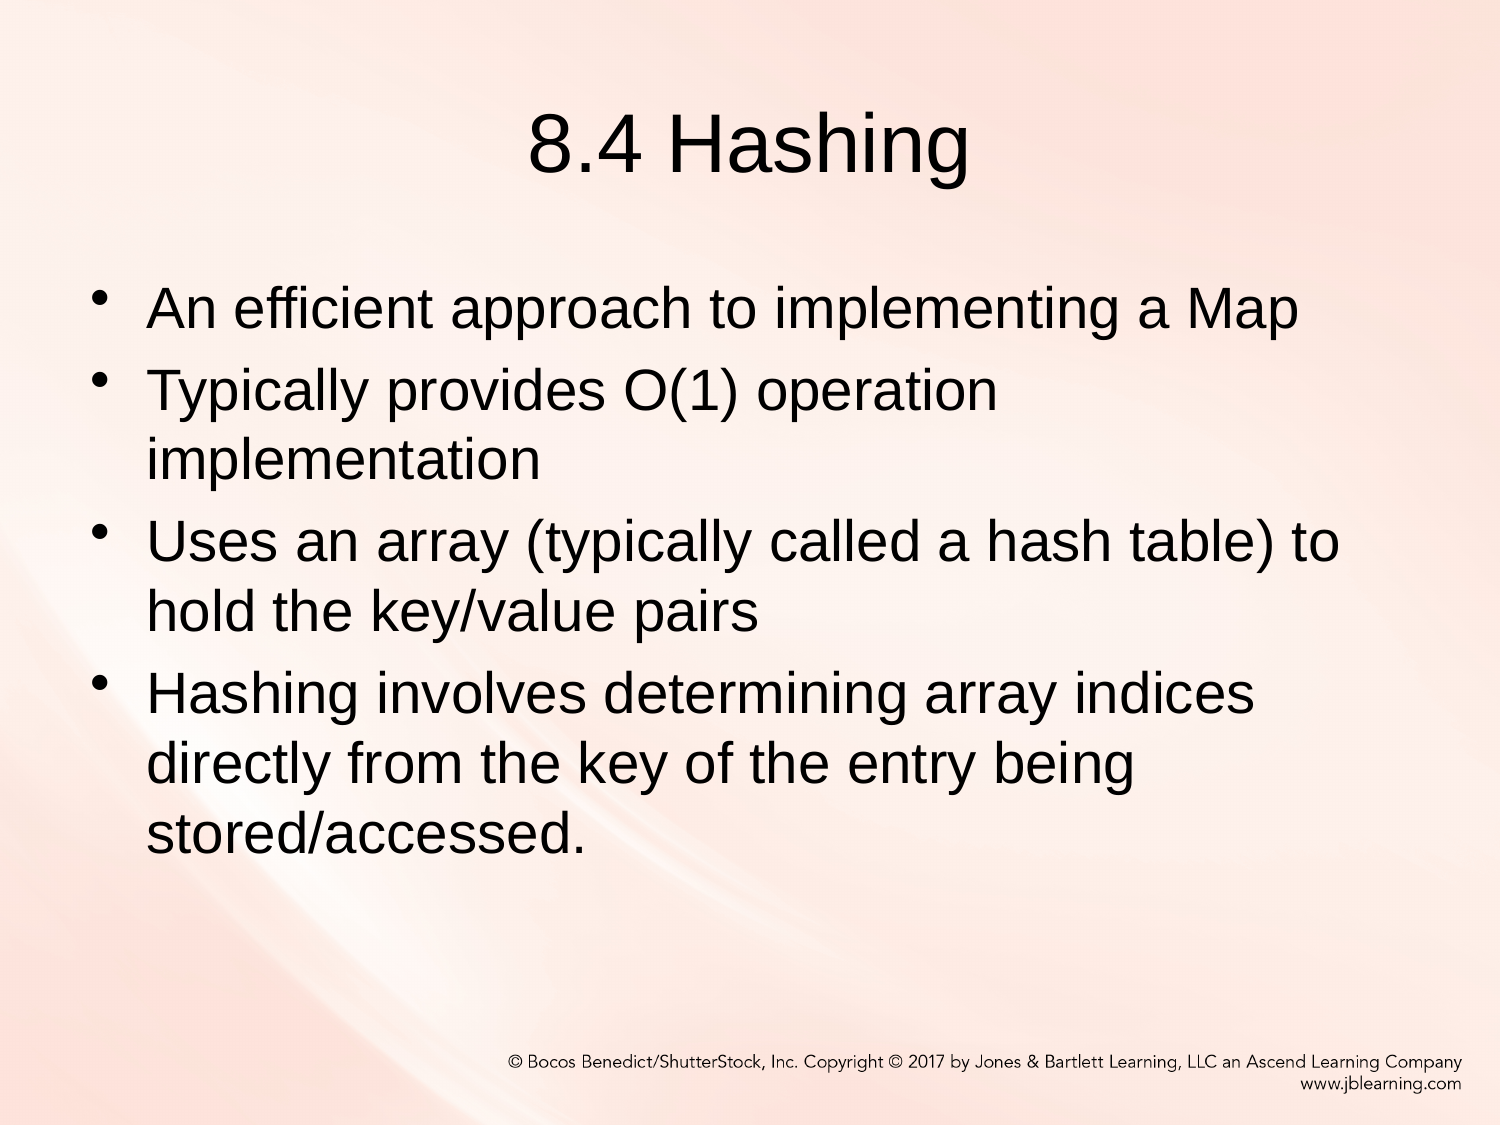

# 8.4 Hashing
An efficient approach to implementing a Map
Typically provides O(1) operation implementation
Uses an array (typically called a hash table) to hold the key/value pairs
Hashing involves determining array indices directly from the key of the entry being stored/accessed.